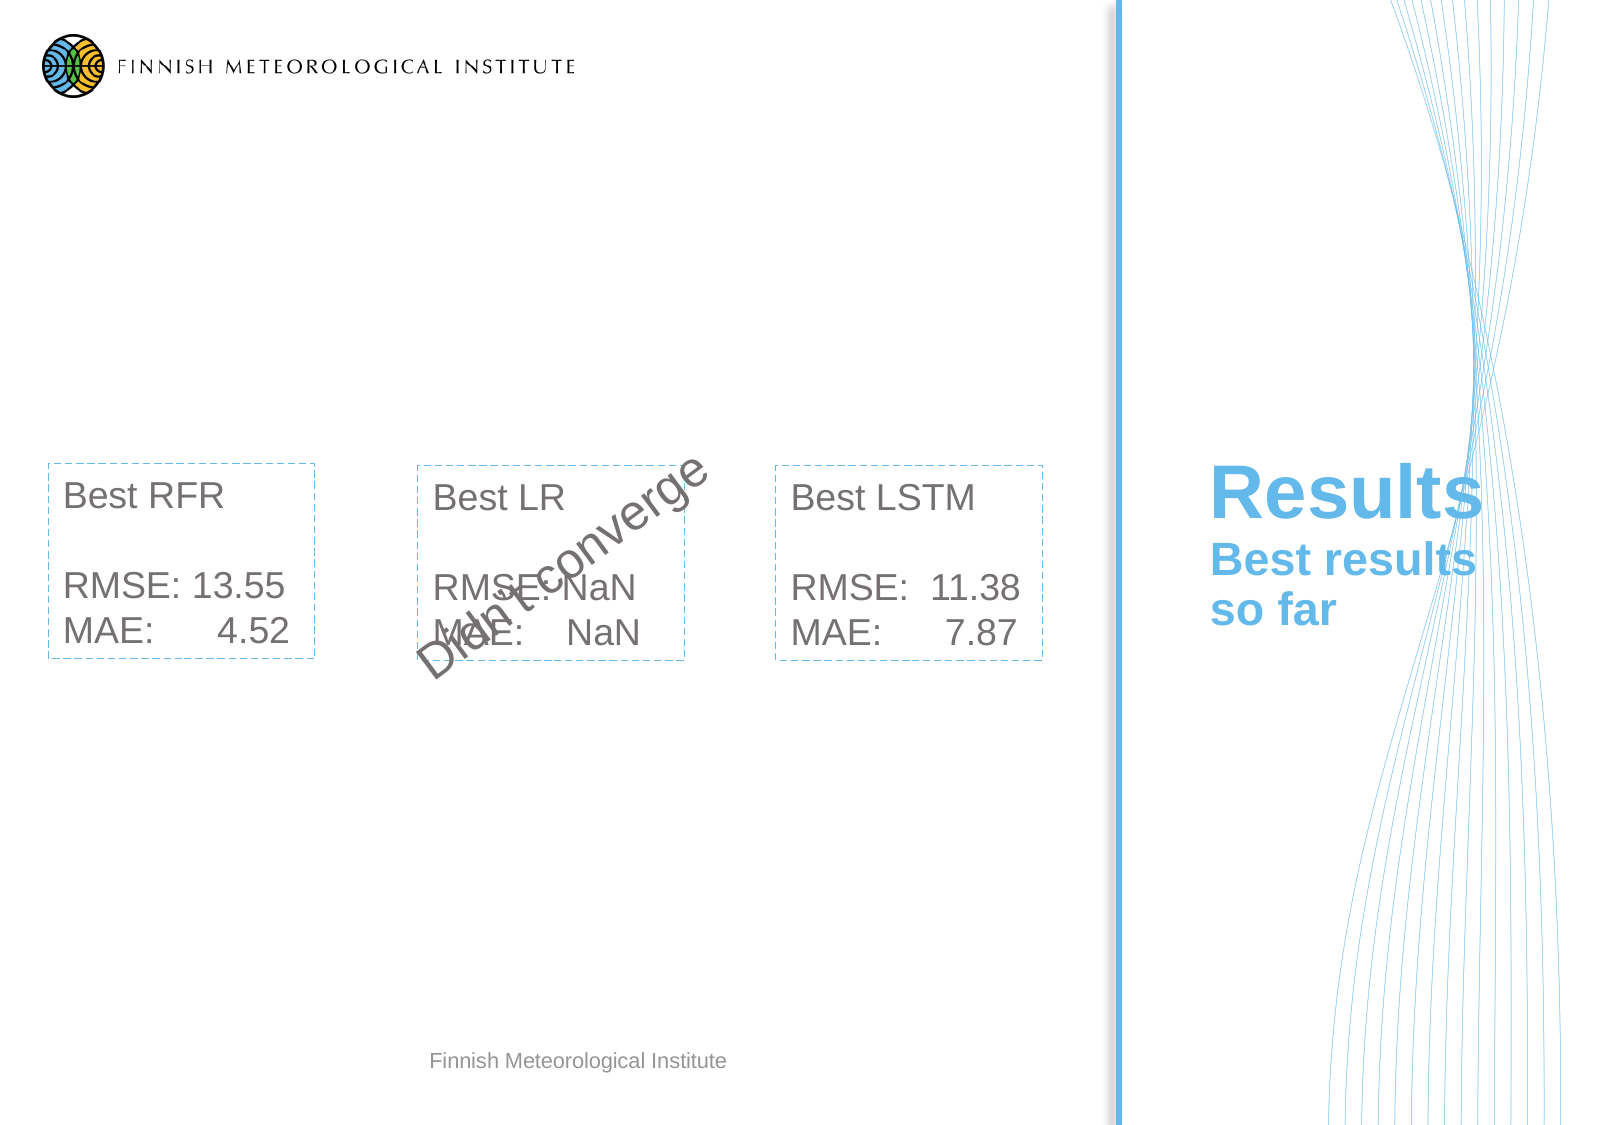

# Results Best results so far
Best RFR
RMSE: 13.55
MAE:      4.52
Best LR
RMSE: NaN
MAE:    NaN
Best LSTM
RMSE:  11.38
MAE:      7.87
Didn’t converge
Finnish Meteorological Institute